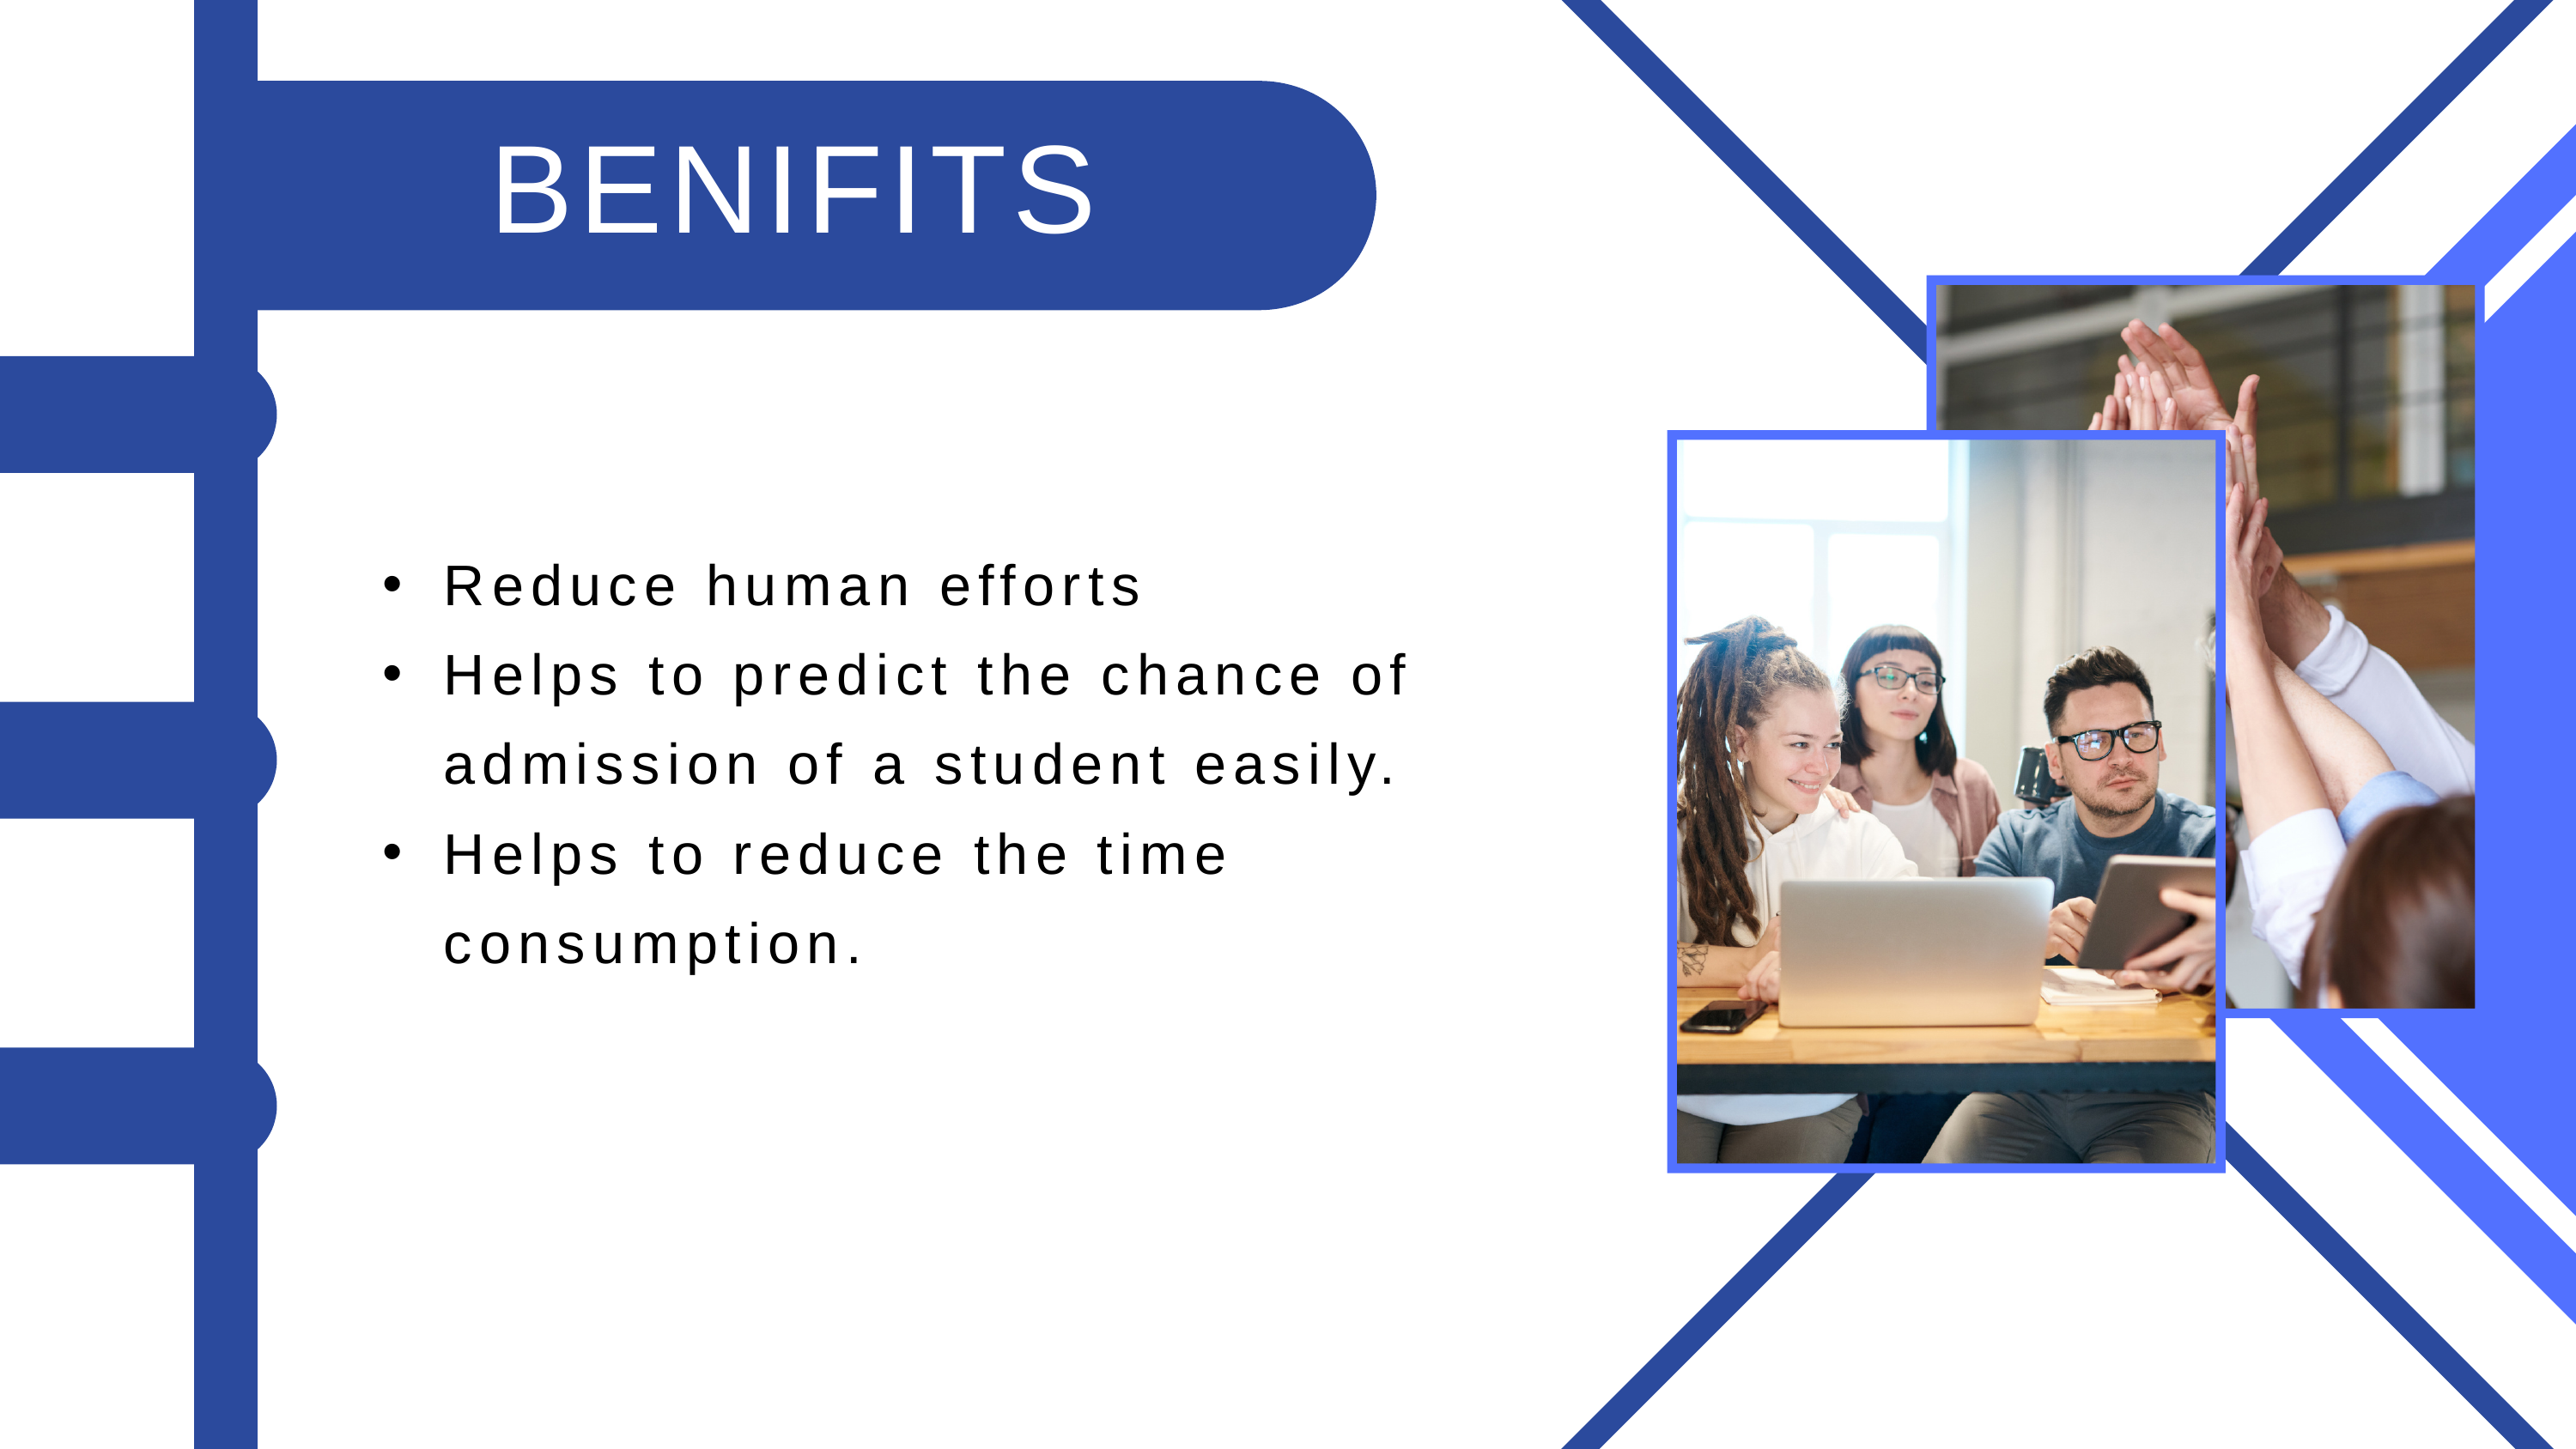

BENIFITS

Reduce human efforts
Helps to predict the chance of admission of a student easily.
Helps to reduce the time consumption.